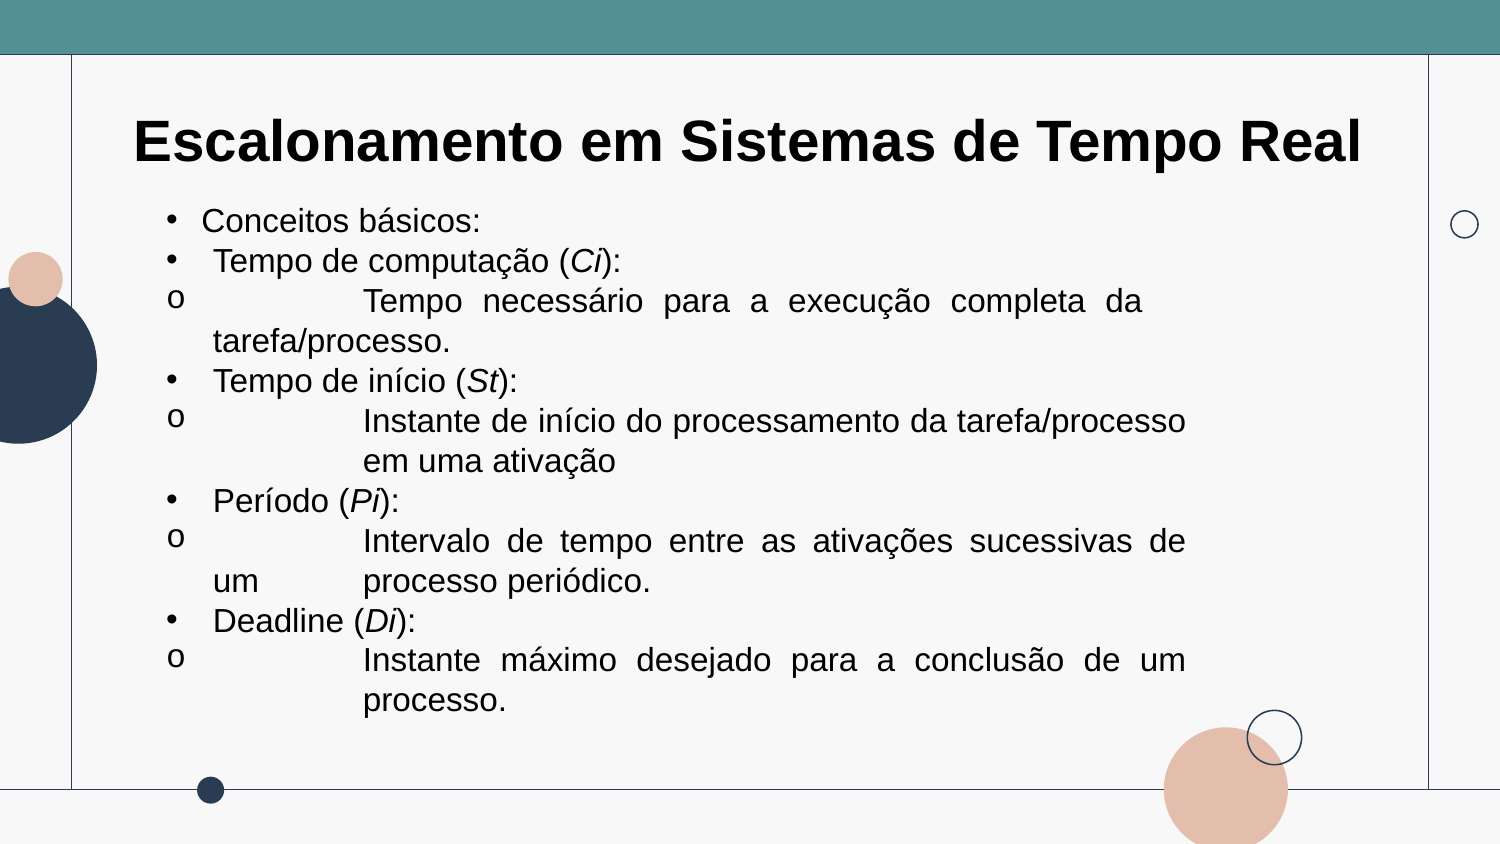

# Escalonamento em Sistemas de Tempo Real
Conceitos básicos:​
Tempo de computação (Ci): ​
	Tempo necessário para a execução completa da 	tarefa/processo.​
Tempo de início (St):​
	Instante de início do processamento da tarefa/processo 	em uma ativação​
Período (Pi):​
	Intervalo de tempo entre as ativações sucessivas de um 	processo periódico.​
Deadline (Di):​
	Instante máximo desejado para a conclusão de um 	processo.​